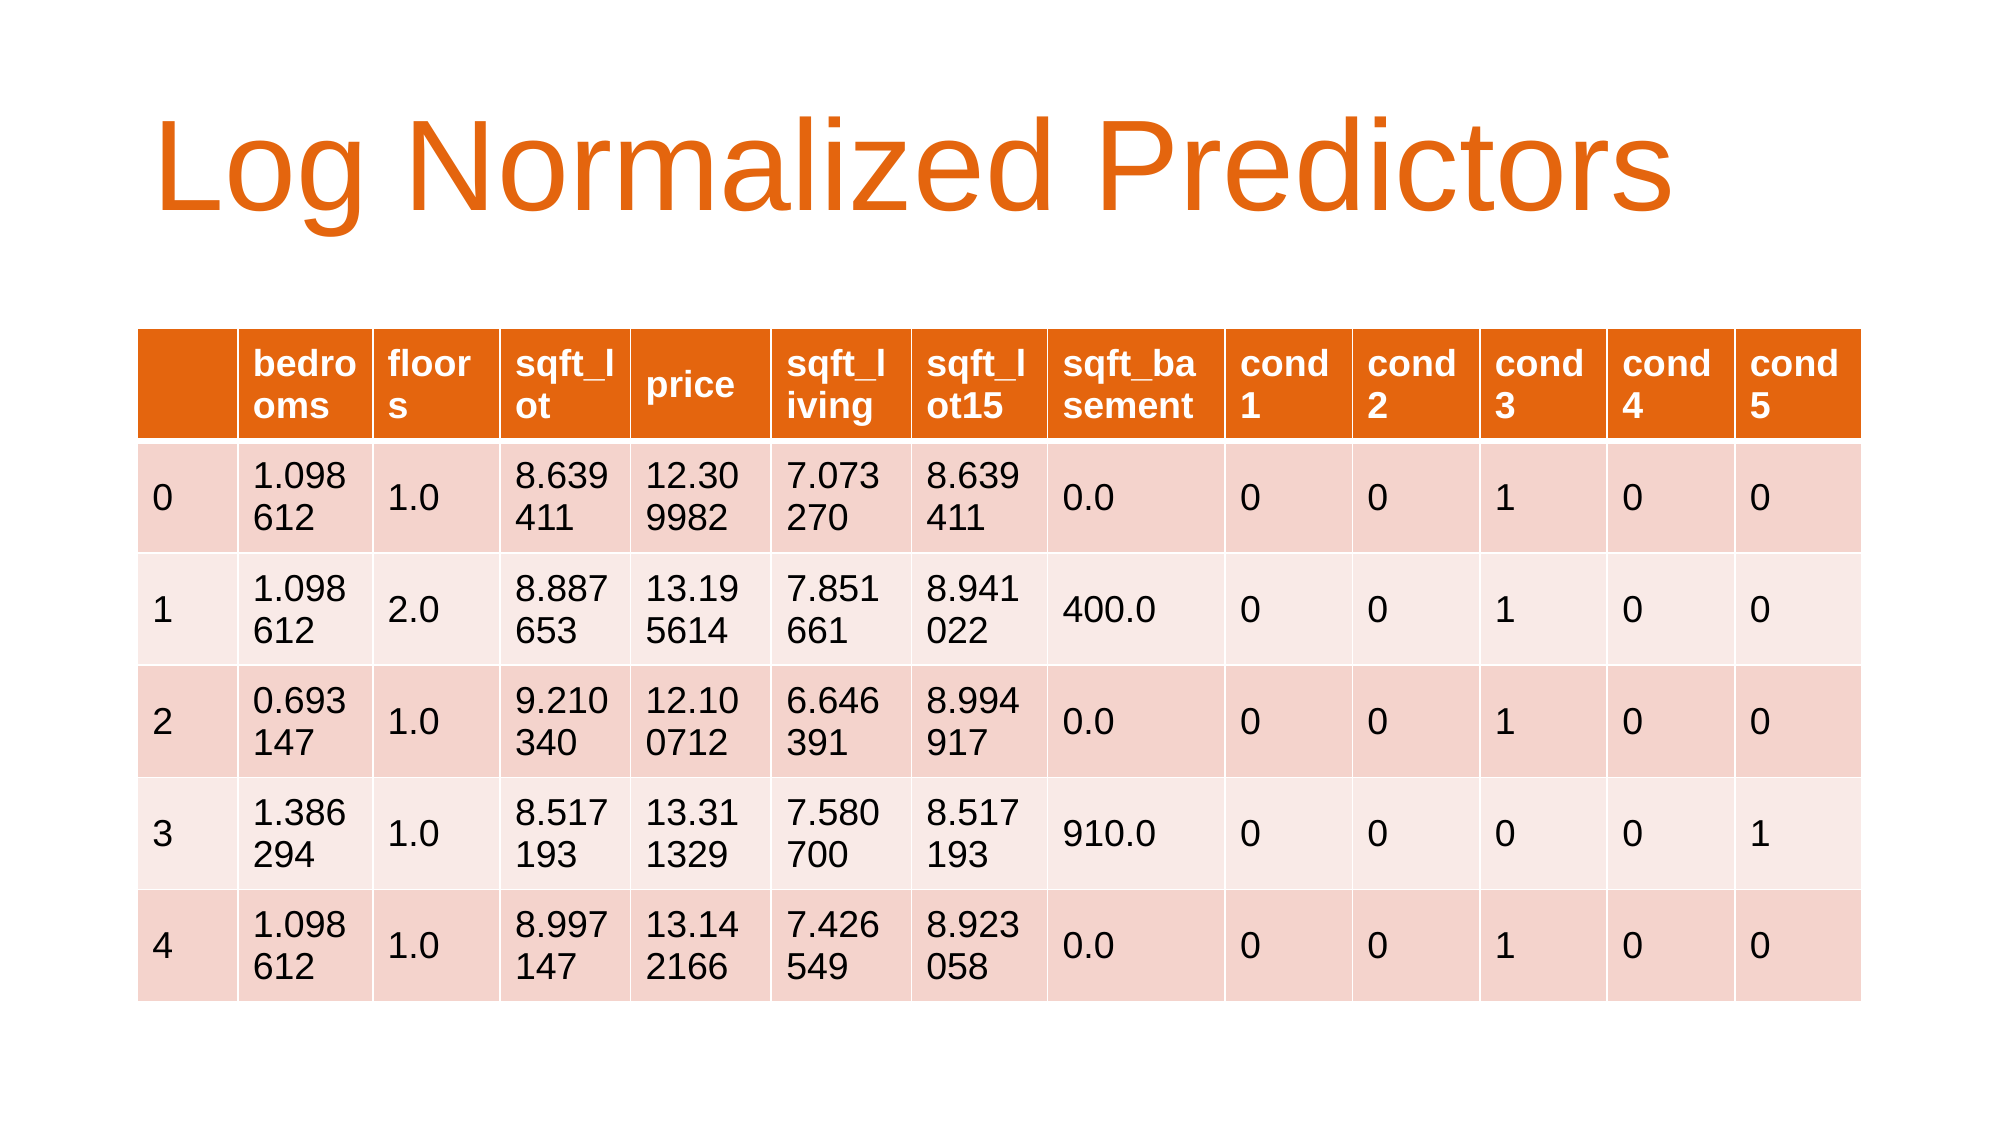

# Log Normalized Predictors

|  | bedrooms | floors | sqft\_lot | price | sqft\_living | sqft\_lot15 | sqft\_basement | cond1 | cond2 | cond3 | cond4 | cond5 |
| --- | --- | --- | --- | --- | --- | --- | --- | --- | --- | --- | --- | --- |
| 0 | 1.098612 | 1.0 | 8.639411 | 12.309982 | 7.073270 | 8.639411 | 0.0 | 0 | 0 | 1 | 0 | 0 |
| 1 | 1.098612 | 2.0 | 8.887653 | 13.195614 | 7.851661 | 8.941022 | 400.0 | 0 | 0 | 1 | 0 | 0 |
| 2 | 0.693147 | 1.0 | 9.210340 | 12.100712 | 6.646391 | 8.994917 | 0.0 | 0 | 0 | 1 | 0 | 0 |
| 3 | 1.386294 | 1.0 | 8.517193 | 13.311329 | 7.580700 | 8.517193 | 910.0 | 0 | 0 | 0 | 0 | 1 |
| 4 | 1.098612 | 1.0 | 8.997147 | 13.142166 | 7.426549 | 8.923058 | 0.0 | 0 | 0 | 1 | 0 | 0 |